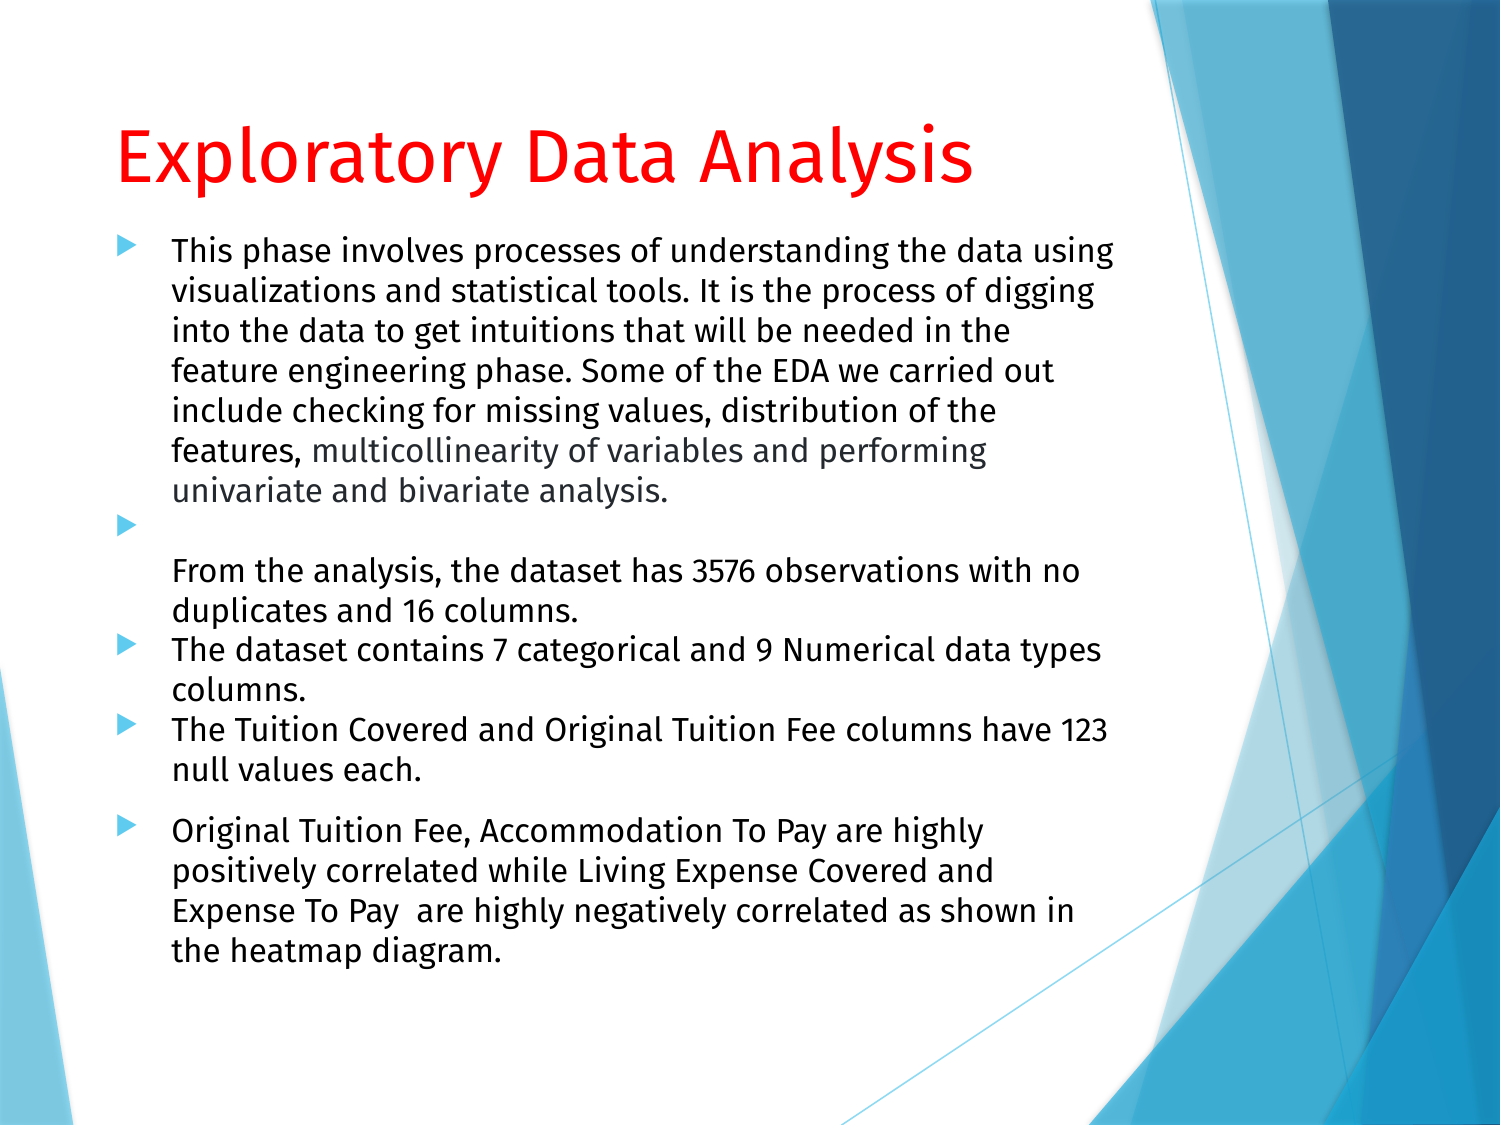

# Exploratory Data Analysis
This phase involves processes of understanding the data using visualizations and statistical tools. It is the process of digging into the data to get intuitions that will be needed in the feature engineering phase. Some of the EDA we carried out include checking for missing values, distribution of the features, multicollinearity of variables and performing univariate and bivariate analysis.
From the analysis, the dataset has 3576 observations with no duplicates and 16 columns.
The dataset contains 7 categorical and 9 Numerical data types columns.
The Tuition Covered and Original Tuition Fee columns have 123 null values each.
Original Tuition Fee, Accommodation To Pay are highly positively correlated while Living Expense Covered and Expense To Pay  are highly negatively correlated as shown in the heatmap diagram.